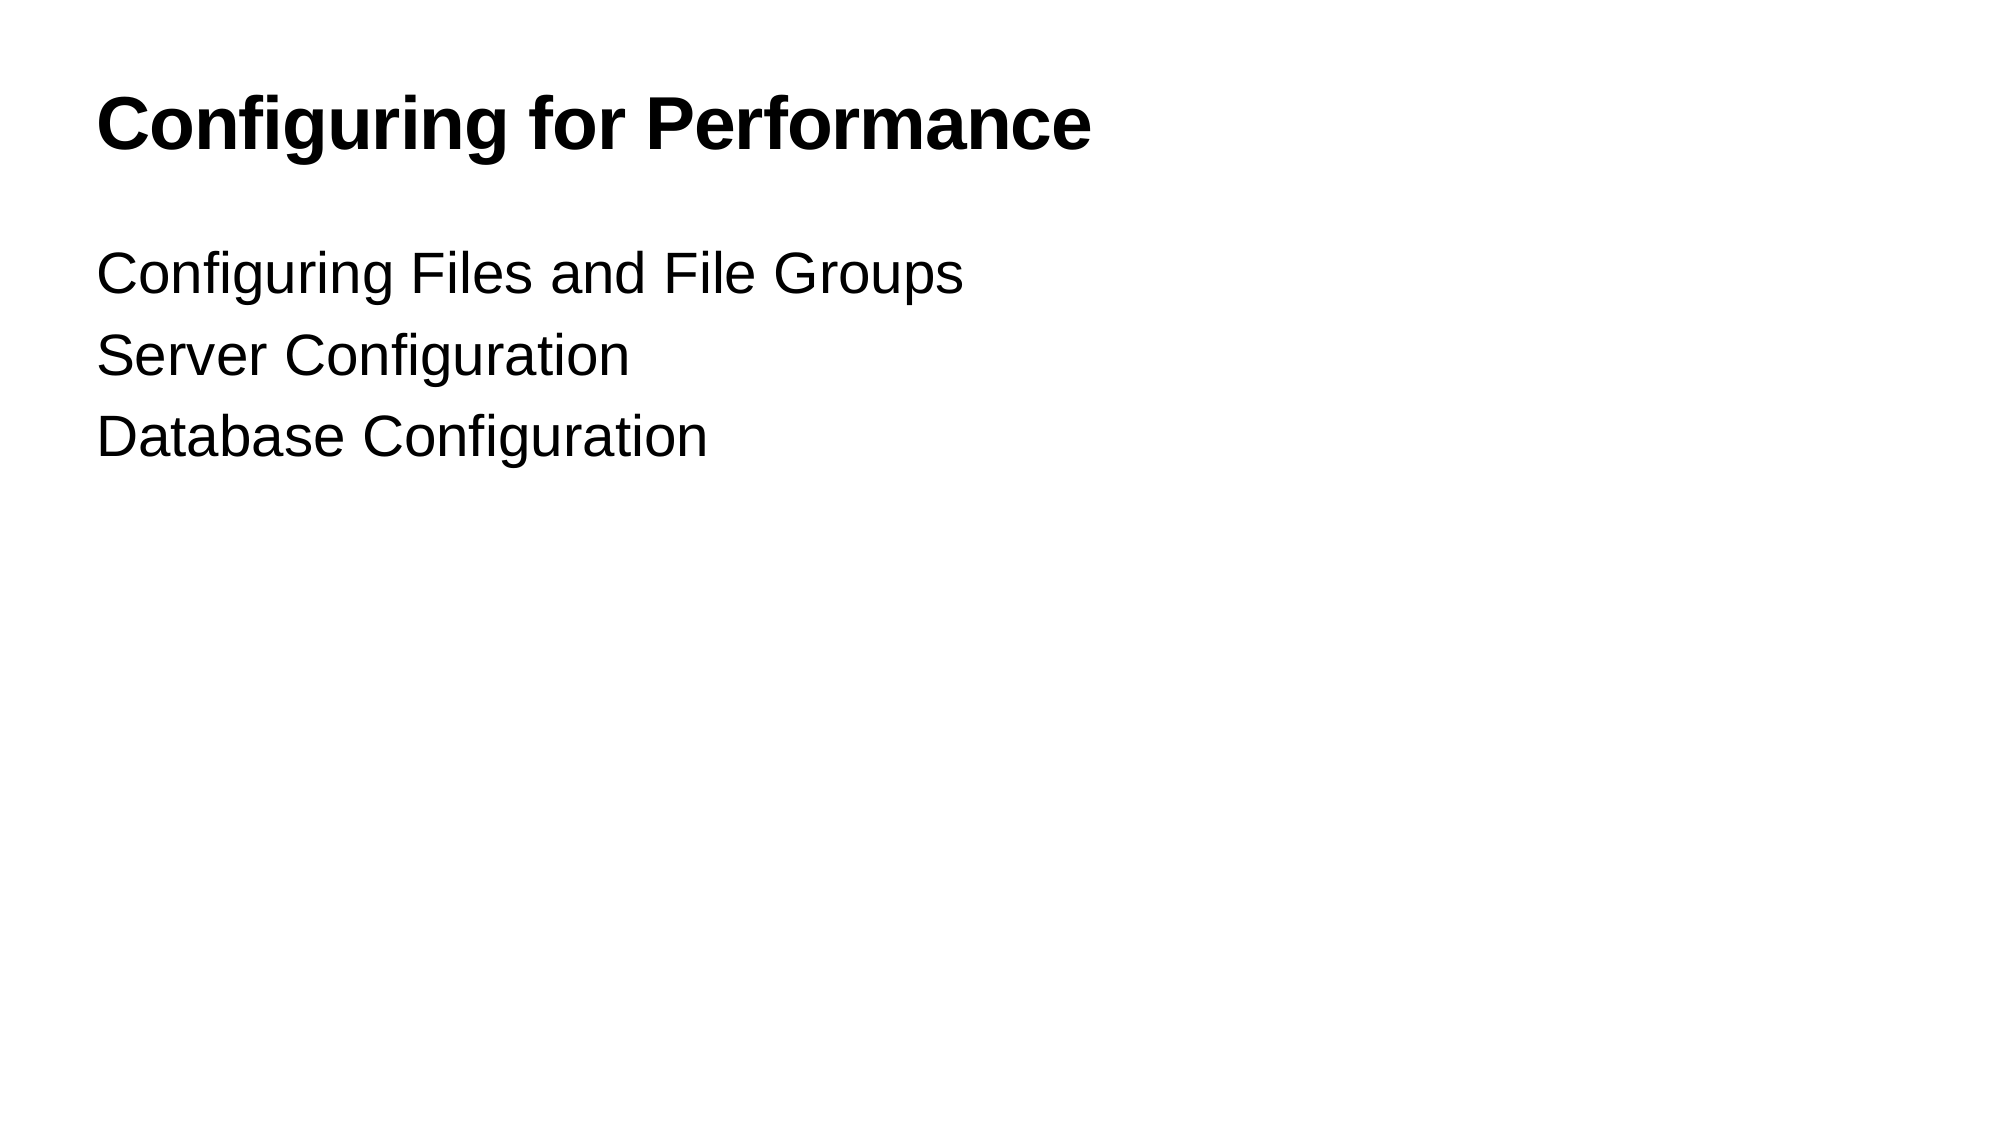

# Configuring for Performance
Configuring Files and File Groups
Server Configuration
Database Configuration